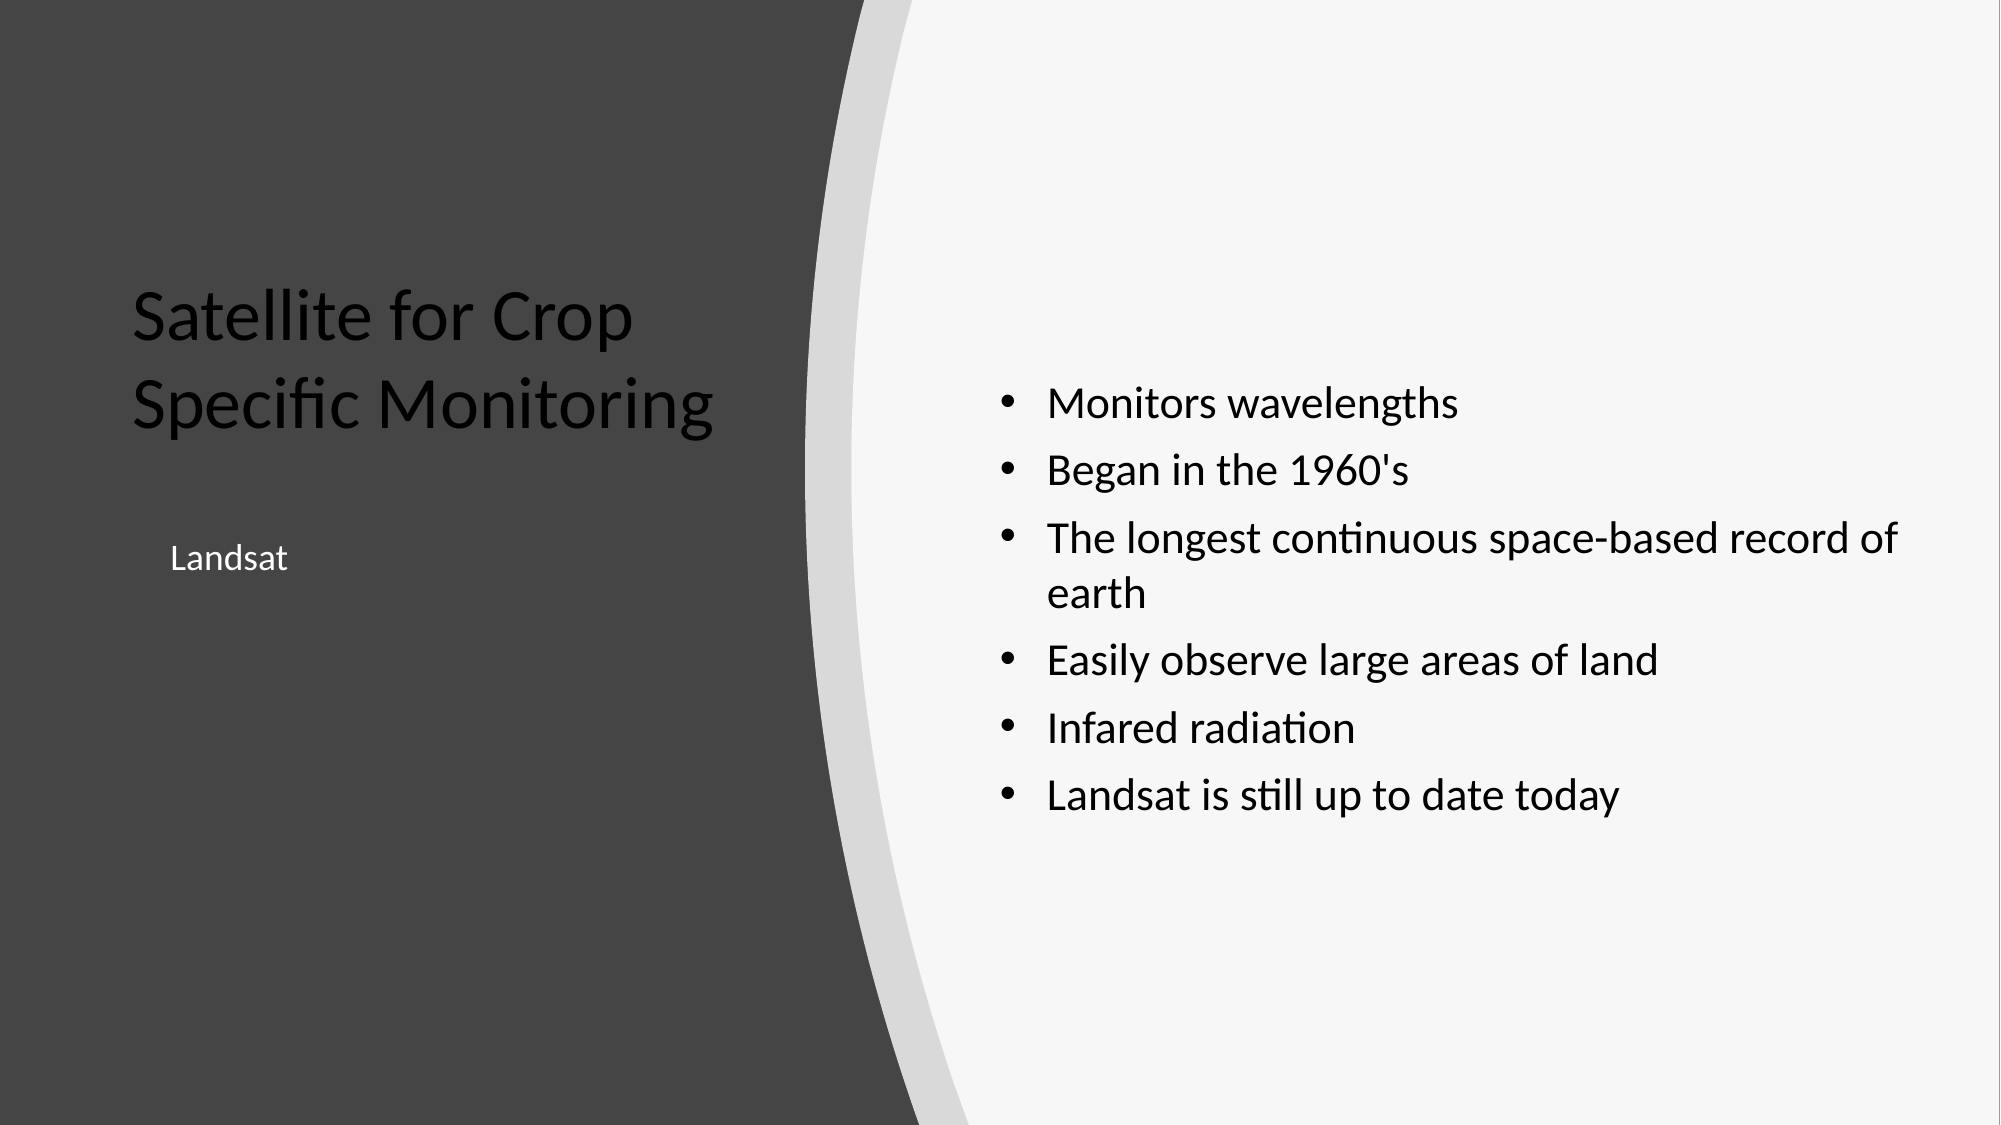

Monitors wavelengths
Began in the 1960's
The longest continuous space-based record of earth
Easily observe large areas of land
Infared radiation
Landsat is still up to date today
# Satellite for Crop Specific Monitoring
Landsat